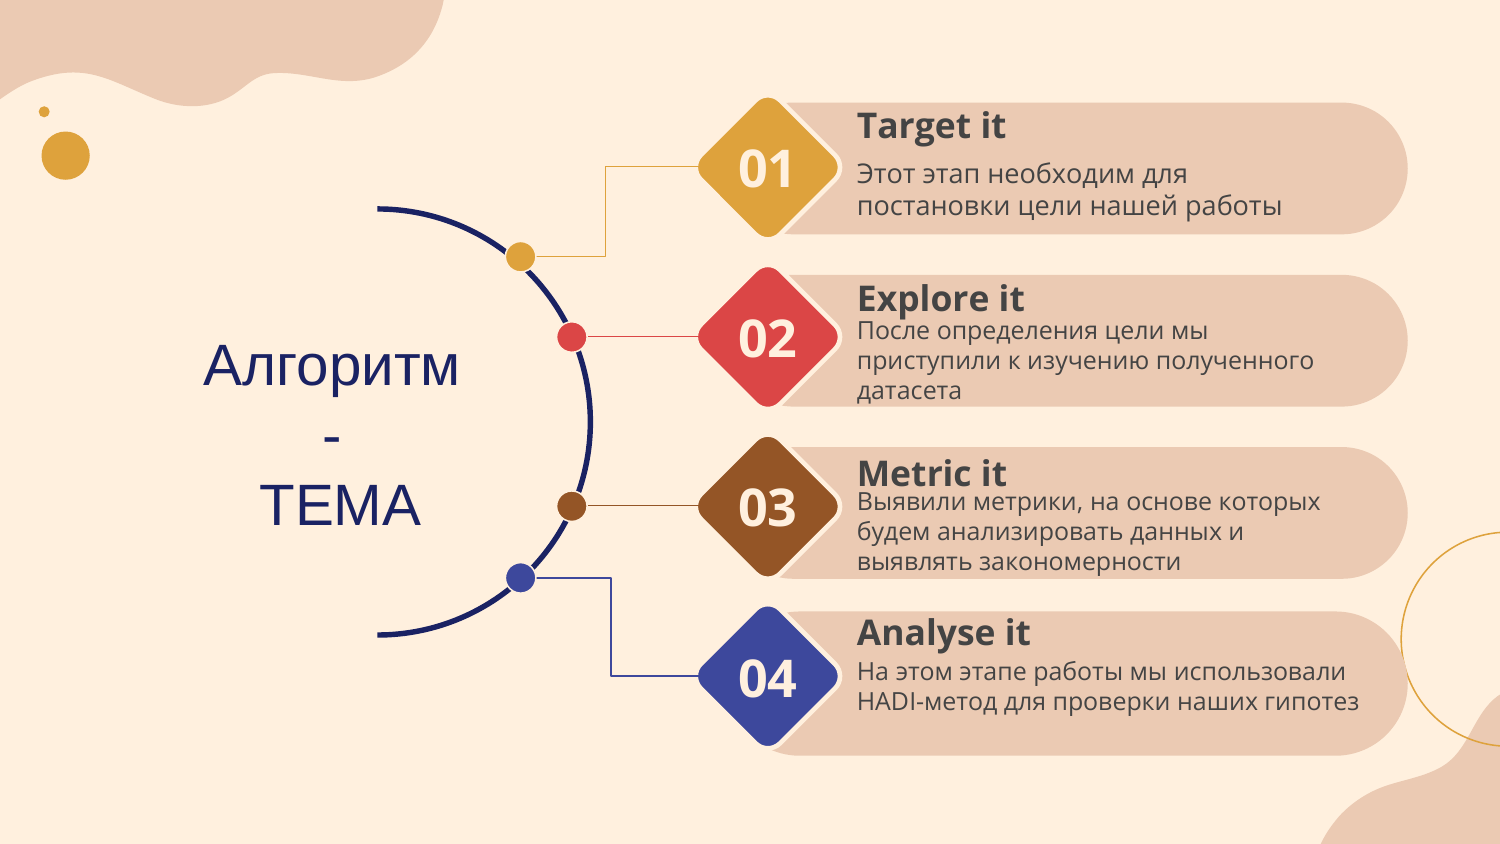

Target it

# 01

Этот этап необходим для постановки цели нашей работы

Explore it

02

После определения цели мы приступили к изучению полученного датасета
Алгоритм
-
TEMA

Metric it
03

Выявили метрики, на основе которых будем анализировать данных и выявлять закономерности

Analyse it

04
На этом этапе работы мы использовали HADI-метод для проверки наших гипотез